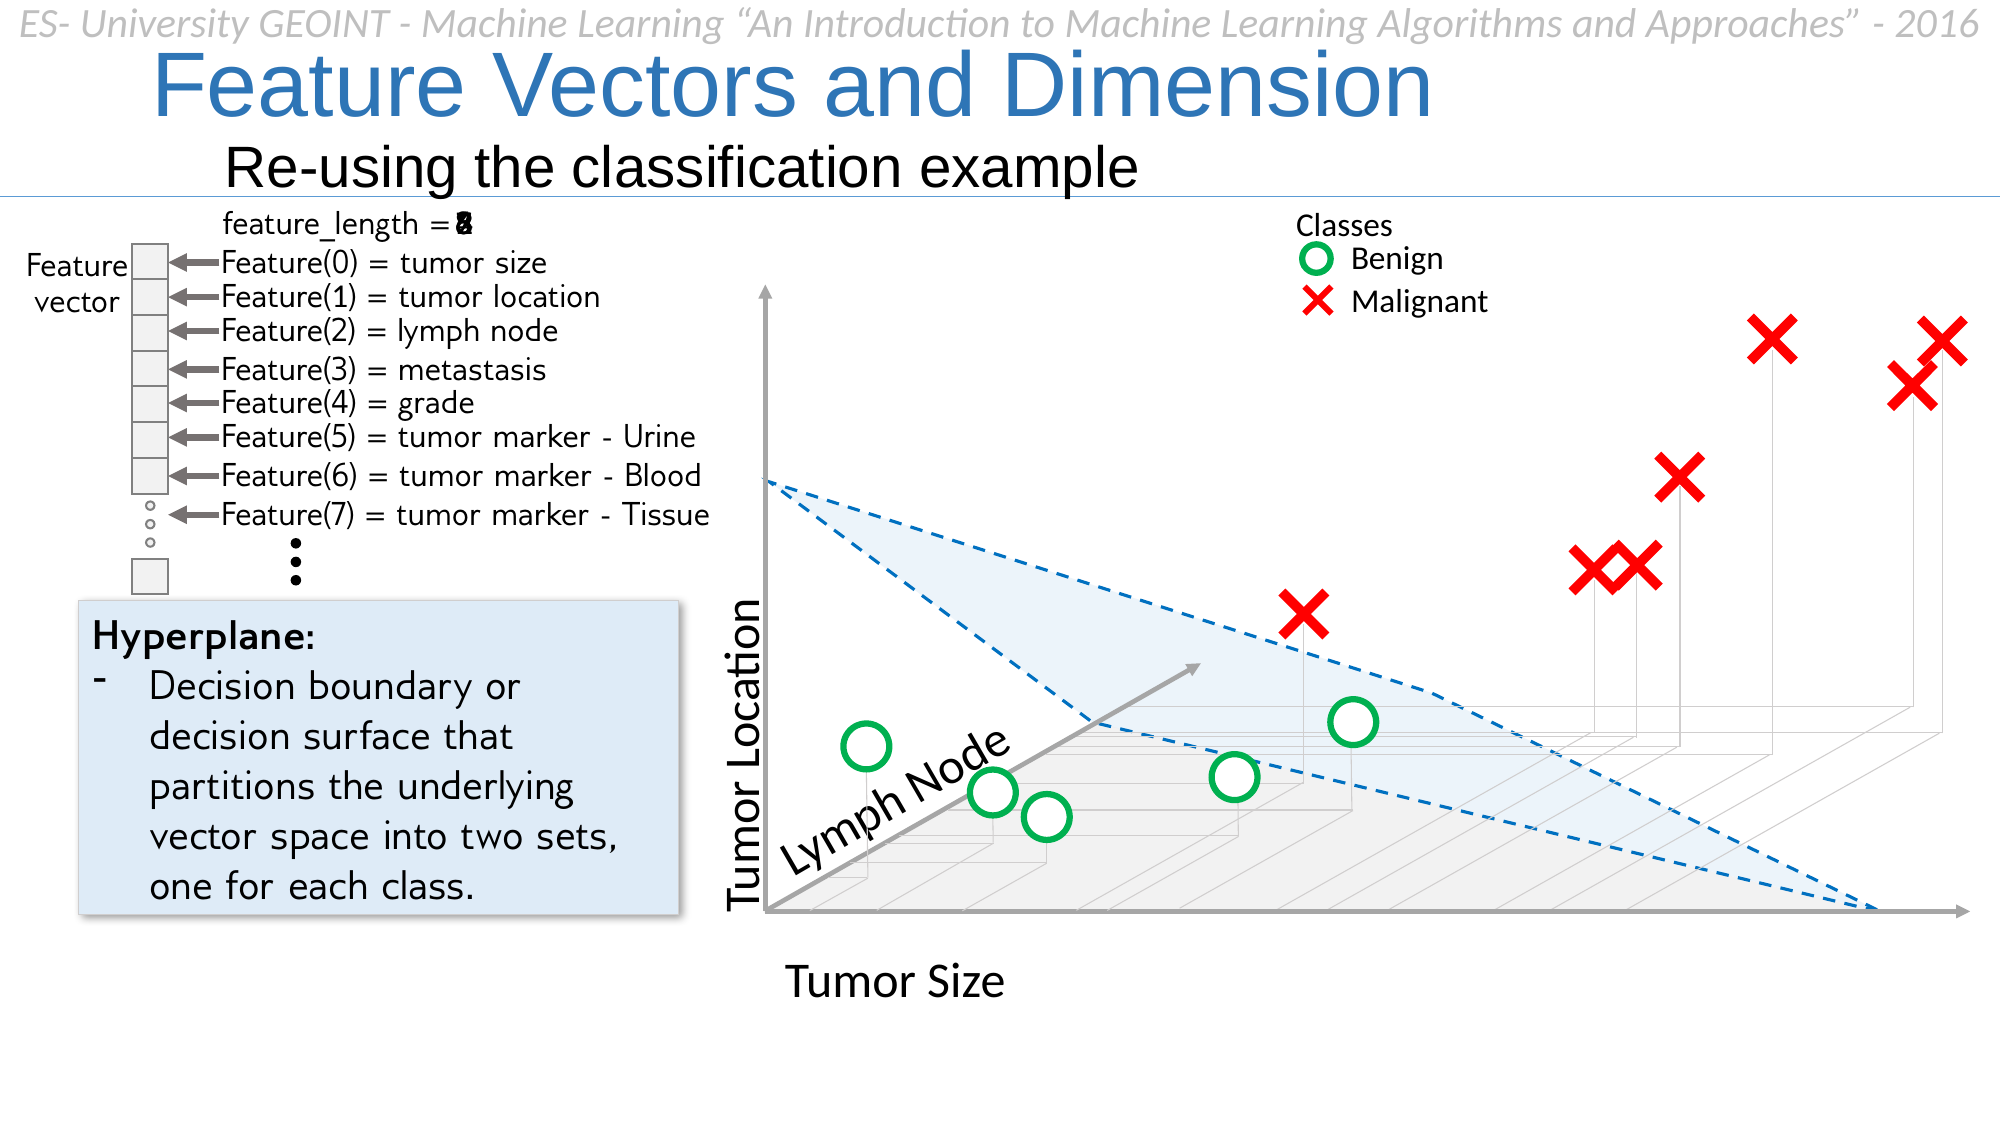

Feature Vectors and Dimension
Re-using the classification example
Classes
Benign

Malignant

2
8
6
7
5
4
3
feature_length =

Feature(0) = tumor size
Feature vector

Feature(1) = tumor location

Feature(2) = lymph node

Feature(3) = metastasis

Feature(4) = grade

Feature(5) = tumor marker - Urine

Feature(6) = tumor marker - Blood

Feature(7) = tumor marker - Tissue

Hyperplane:
Decision boundary or decision surface that partitions the underlying vector space into two sets, one for each class.
Tumor Location
Lymph Node

Tumor Size